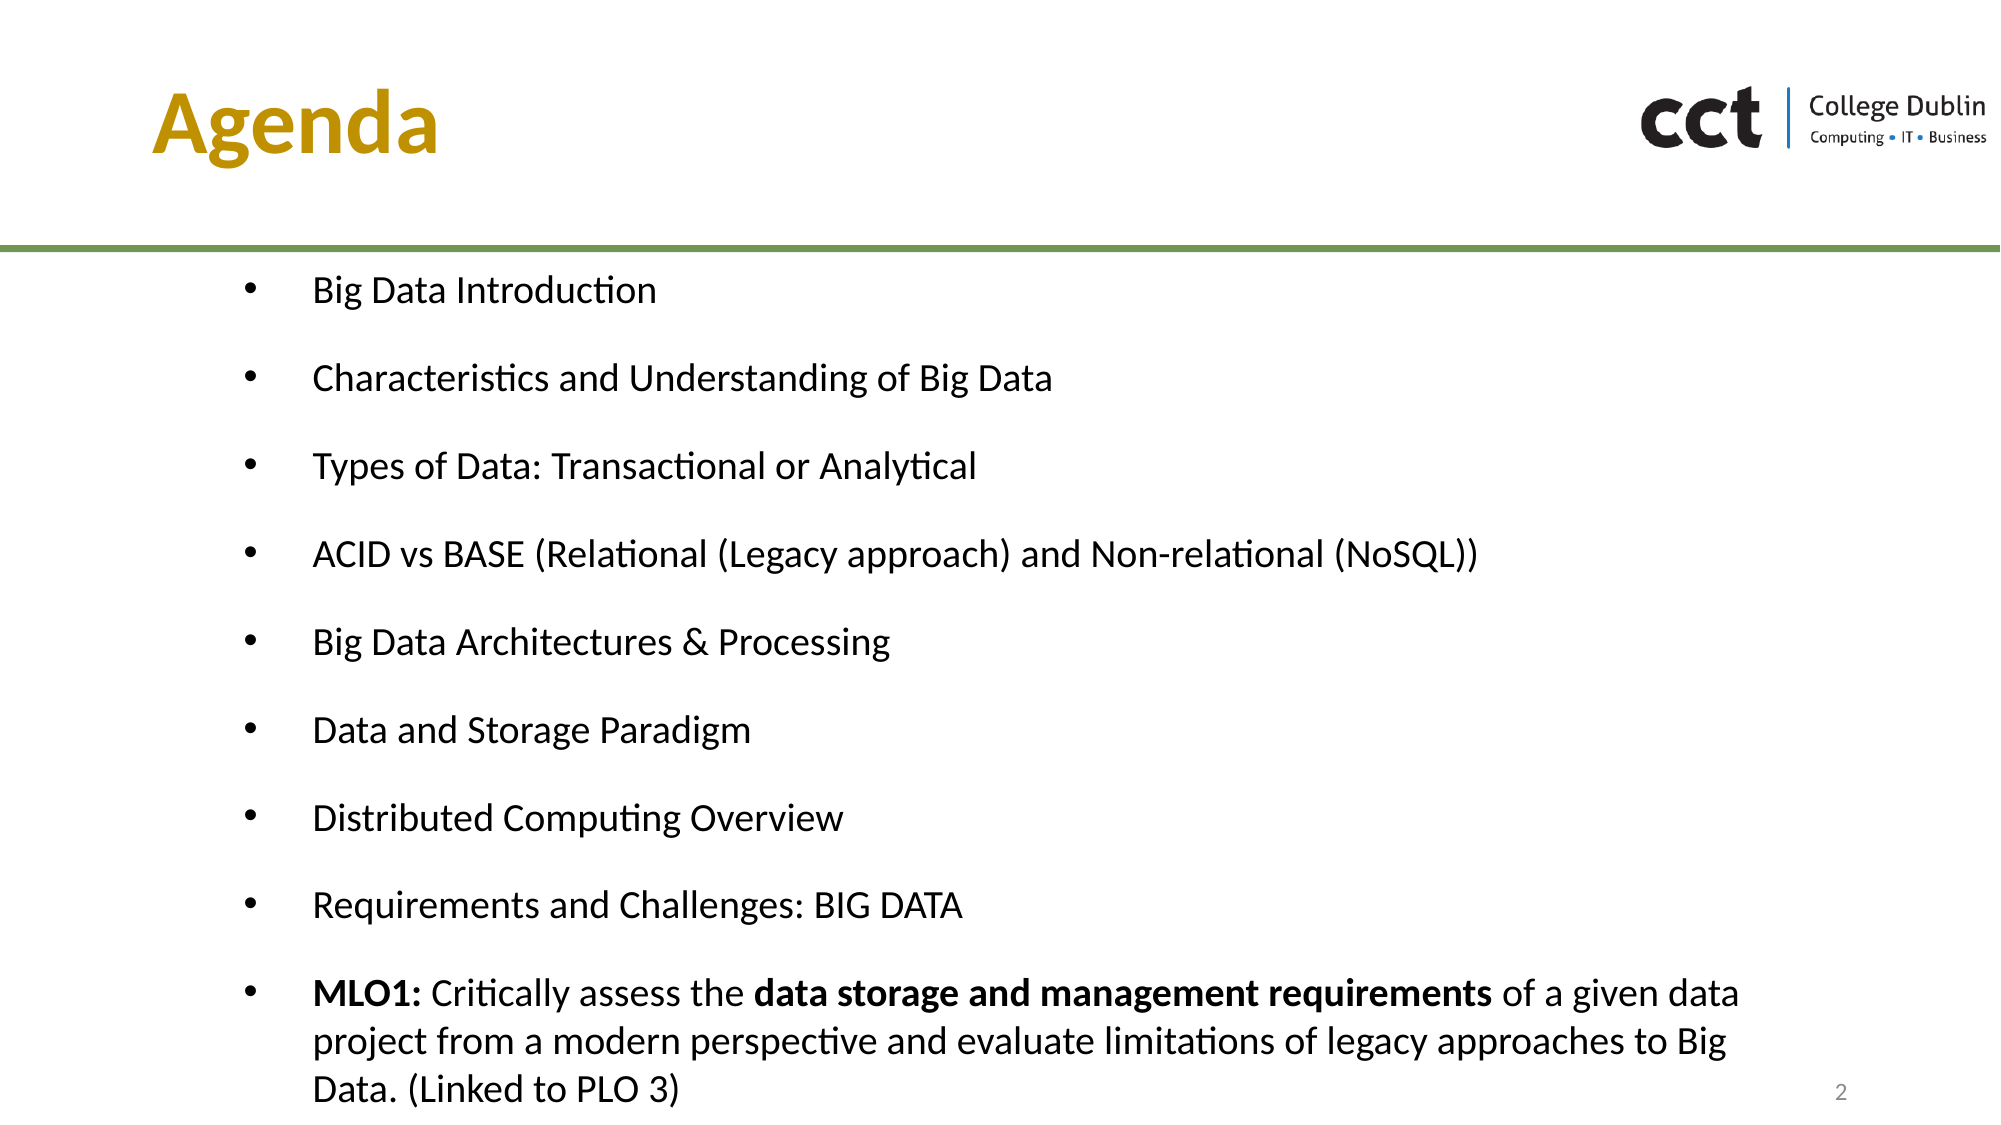

# Agenda
Big Data Introduction
Characteristics and Understanding of Big Data
Types of Data: Transactional or Analytical
ACID vs BASE (Relational (Legacy approach) and Non-relational (NoSQL))
Big Data Architectures & Processing
Data and Storage Paradigm
Distributed Computing Overview
Requirements and Challenges: BIG DATA
MLO1: Critically assess the data storage and management requirements of a given data project from a modern perspective and evaluate limitations of legacy approaches to Big Data. (Linked to PLO 3)
2